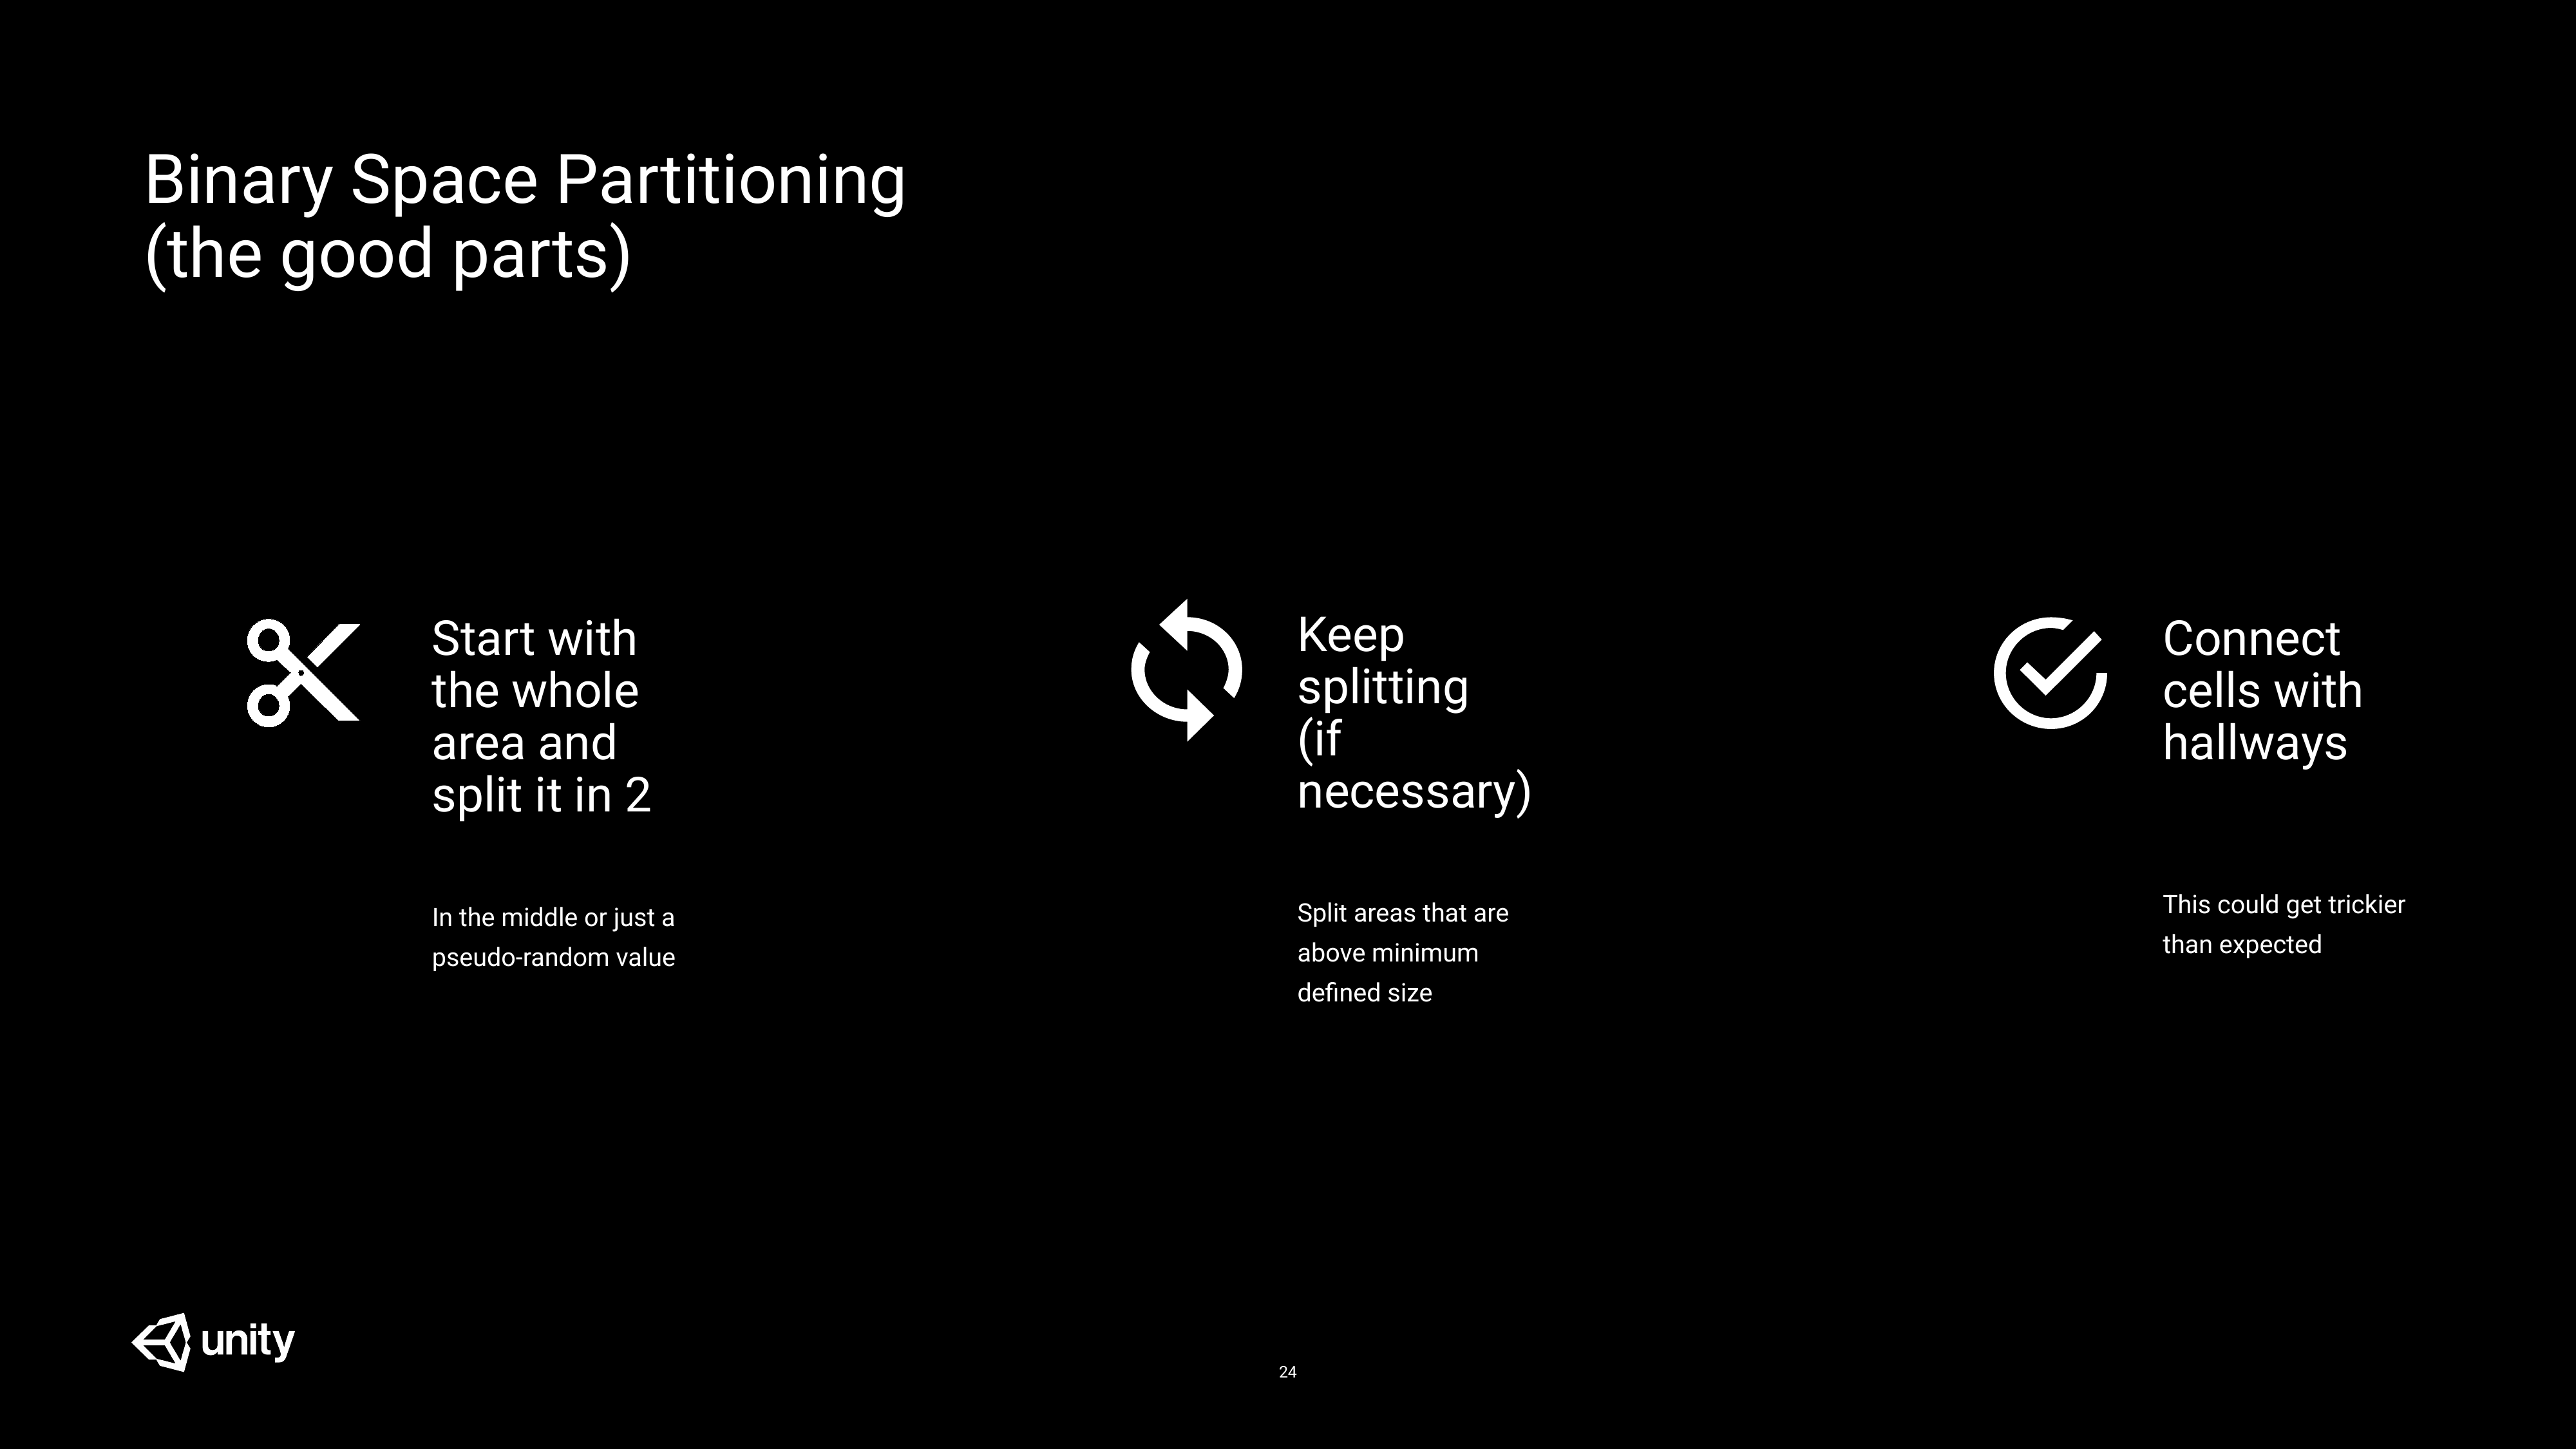

Binary Space Partitioning
(the good parts)

Keep splitting
(if necessary)

Split areas that are above minimum defined size
Start with the whole area and split it in 2

In the middle or just a pseudo-random value
Connect cells with hallways

This could get trickier than expected

24